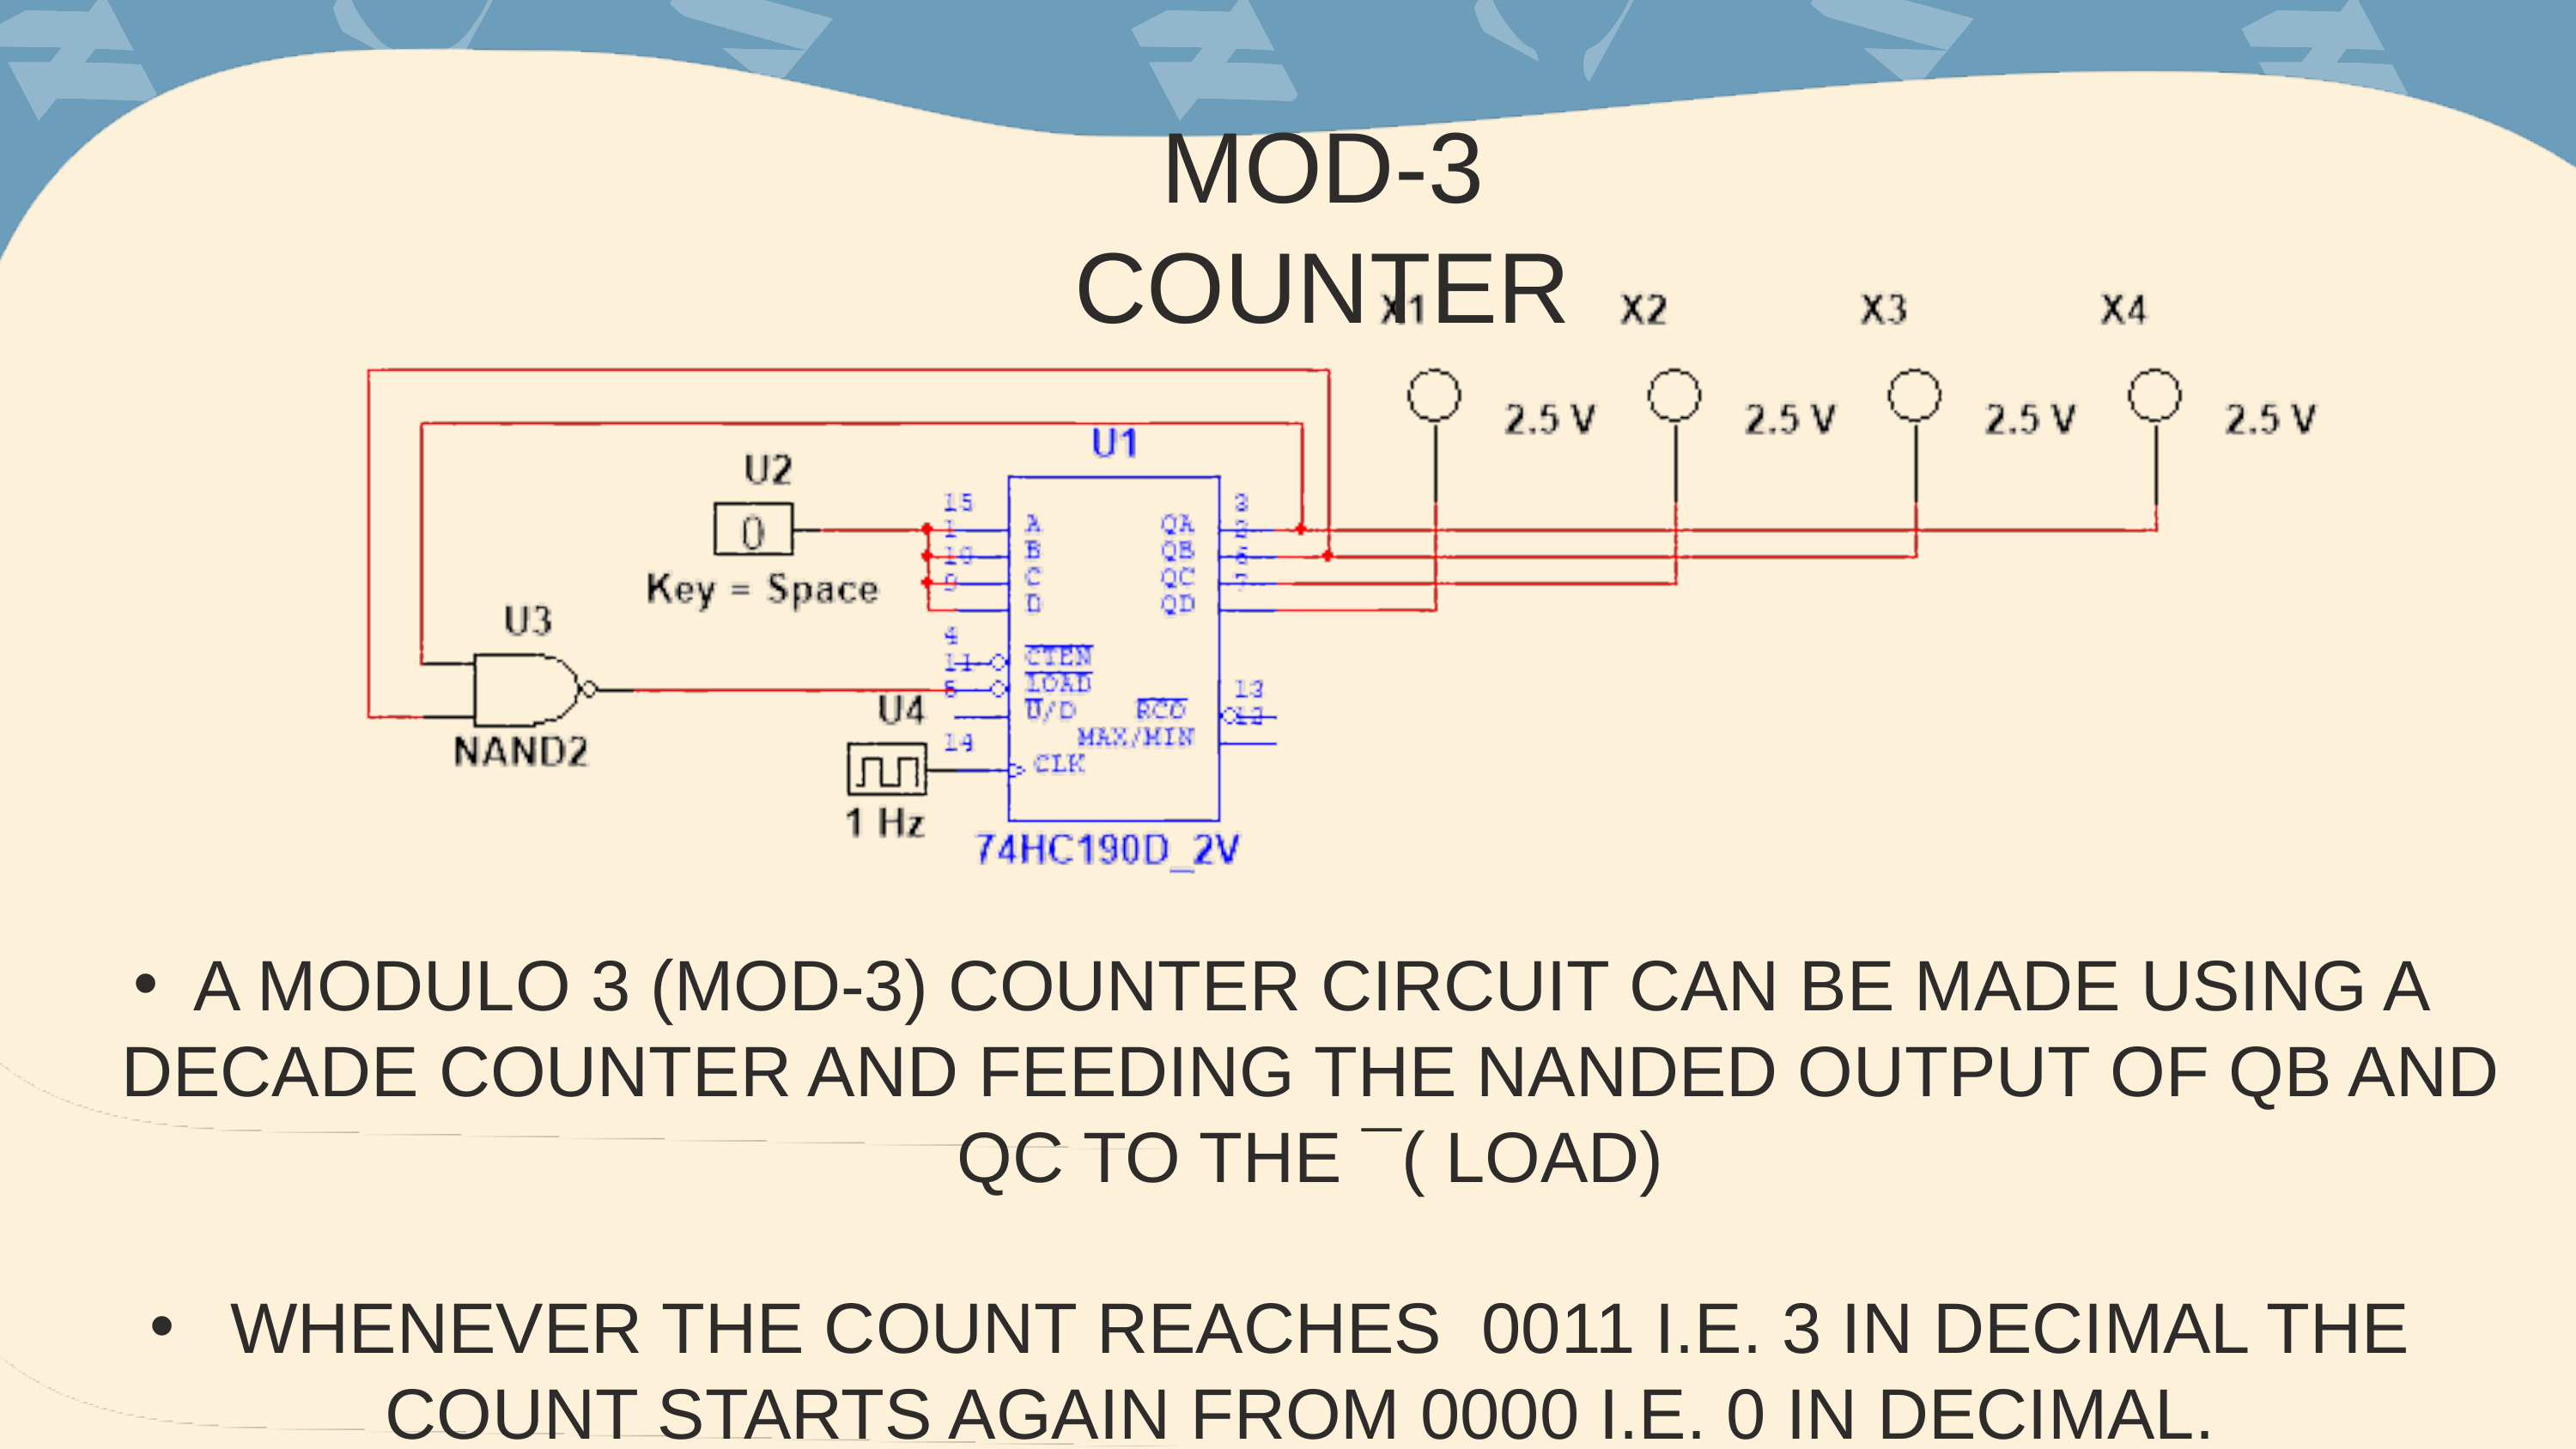

MOD-3 COUNTER

A MODULO 3 (MOD-3) COUNTER CIRCUIT CAN BE MADE USING A DECADE COUNTER AND FEEDING THE NANDED OUTPUT OF QB AND QC TO THE ¯( LOAD)

 WHENEVER THE COUNT REACHES  0011 I.E. 3 IN DECIMAL THE COUNT STARTS AGAIN FROM 0000 I.E. 0 IN DECIMAL.